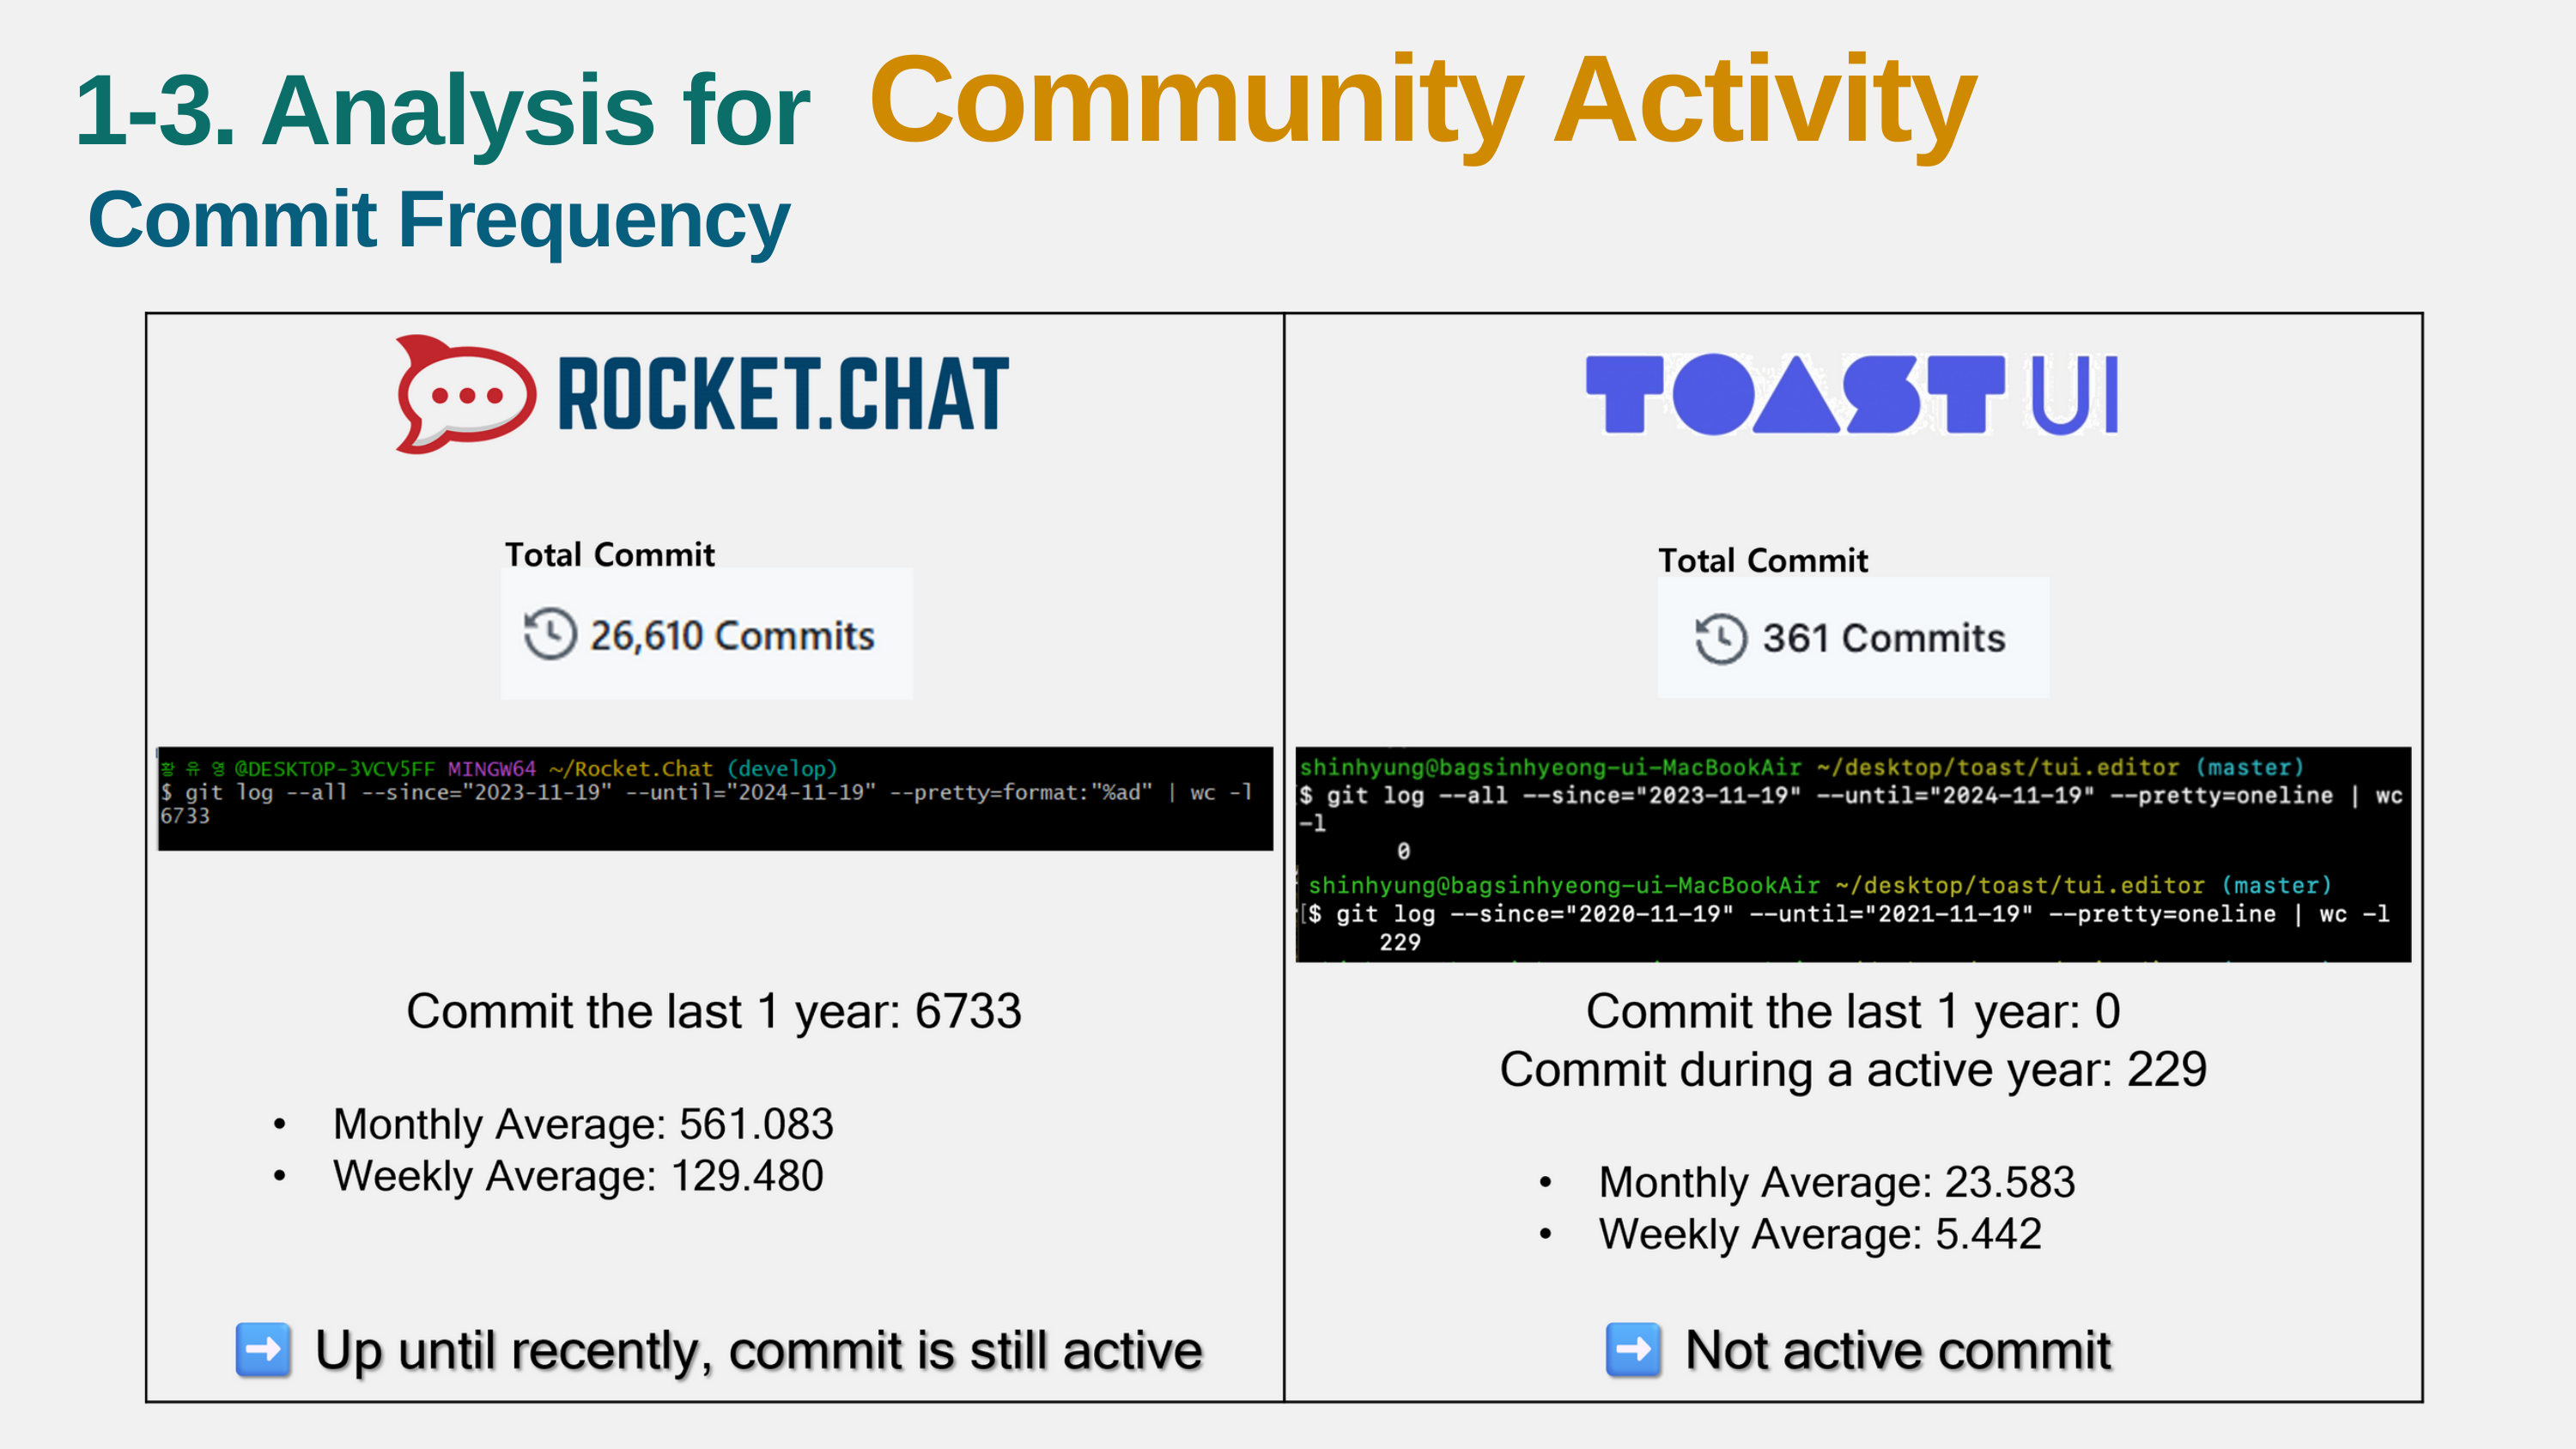

Community Activity
1-3. Analysis for
Commit Frequency